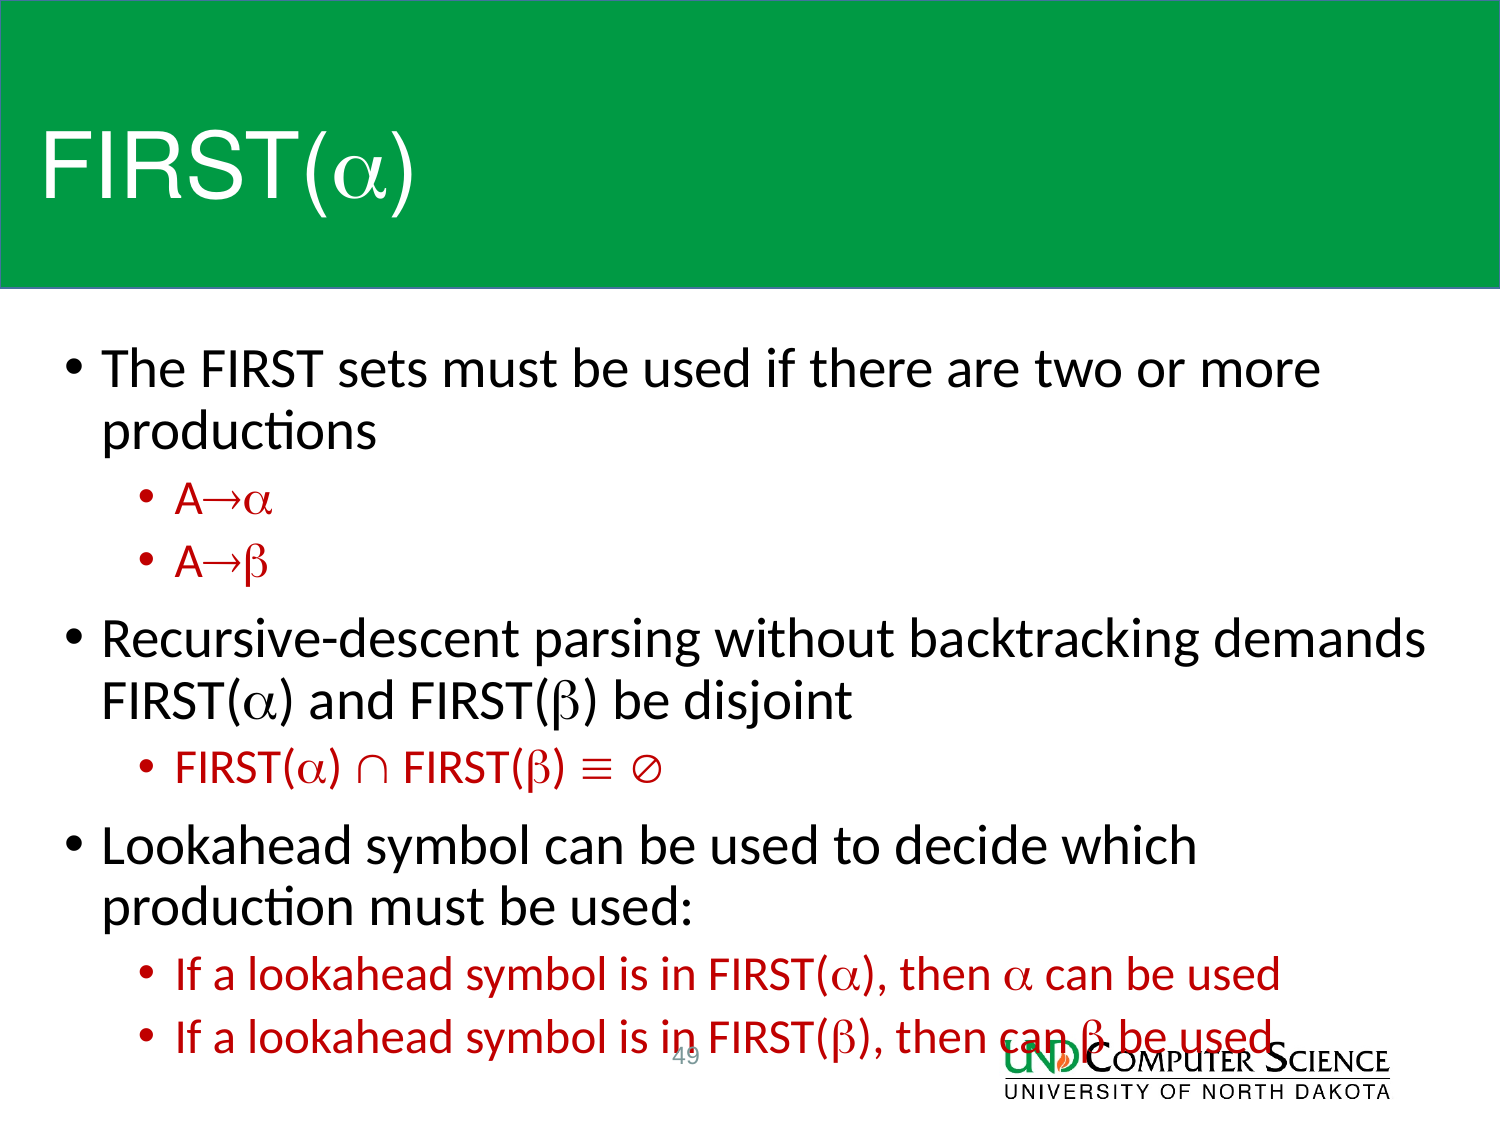

# FIRST(α)
The FIRST sets must be used if there are two or more productions
A→α
A→β
Recursive-descent parsing without backtracking demands FIRST(α) and FIRST(β) be disjoint
FIRST(α) ∩ FIRST(β) ≡ ∅
Lookahead symbol can be used to decide which production must be used:
If a lookahead symbol is in FIRST(α), then α can be used
If a lookahead symbol is in FIRST(β), then can β be used

49